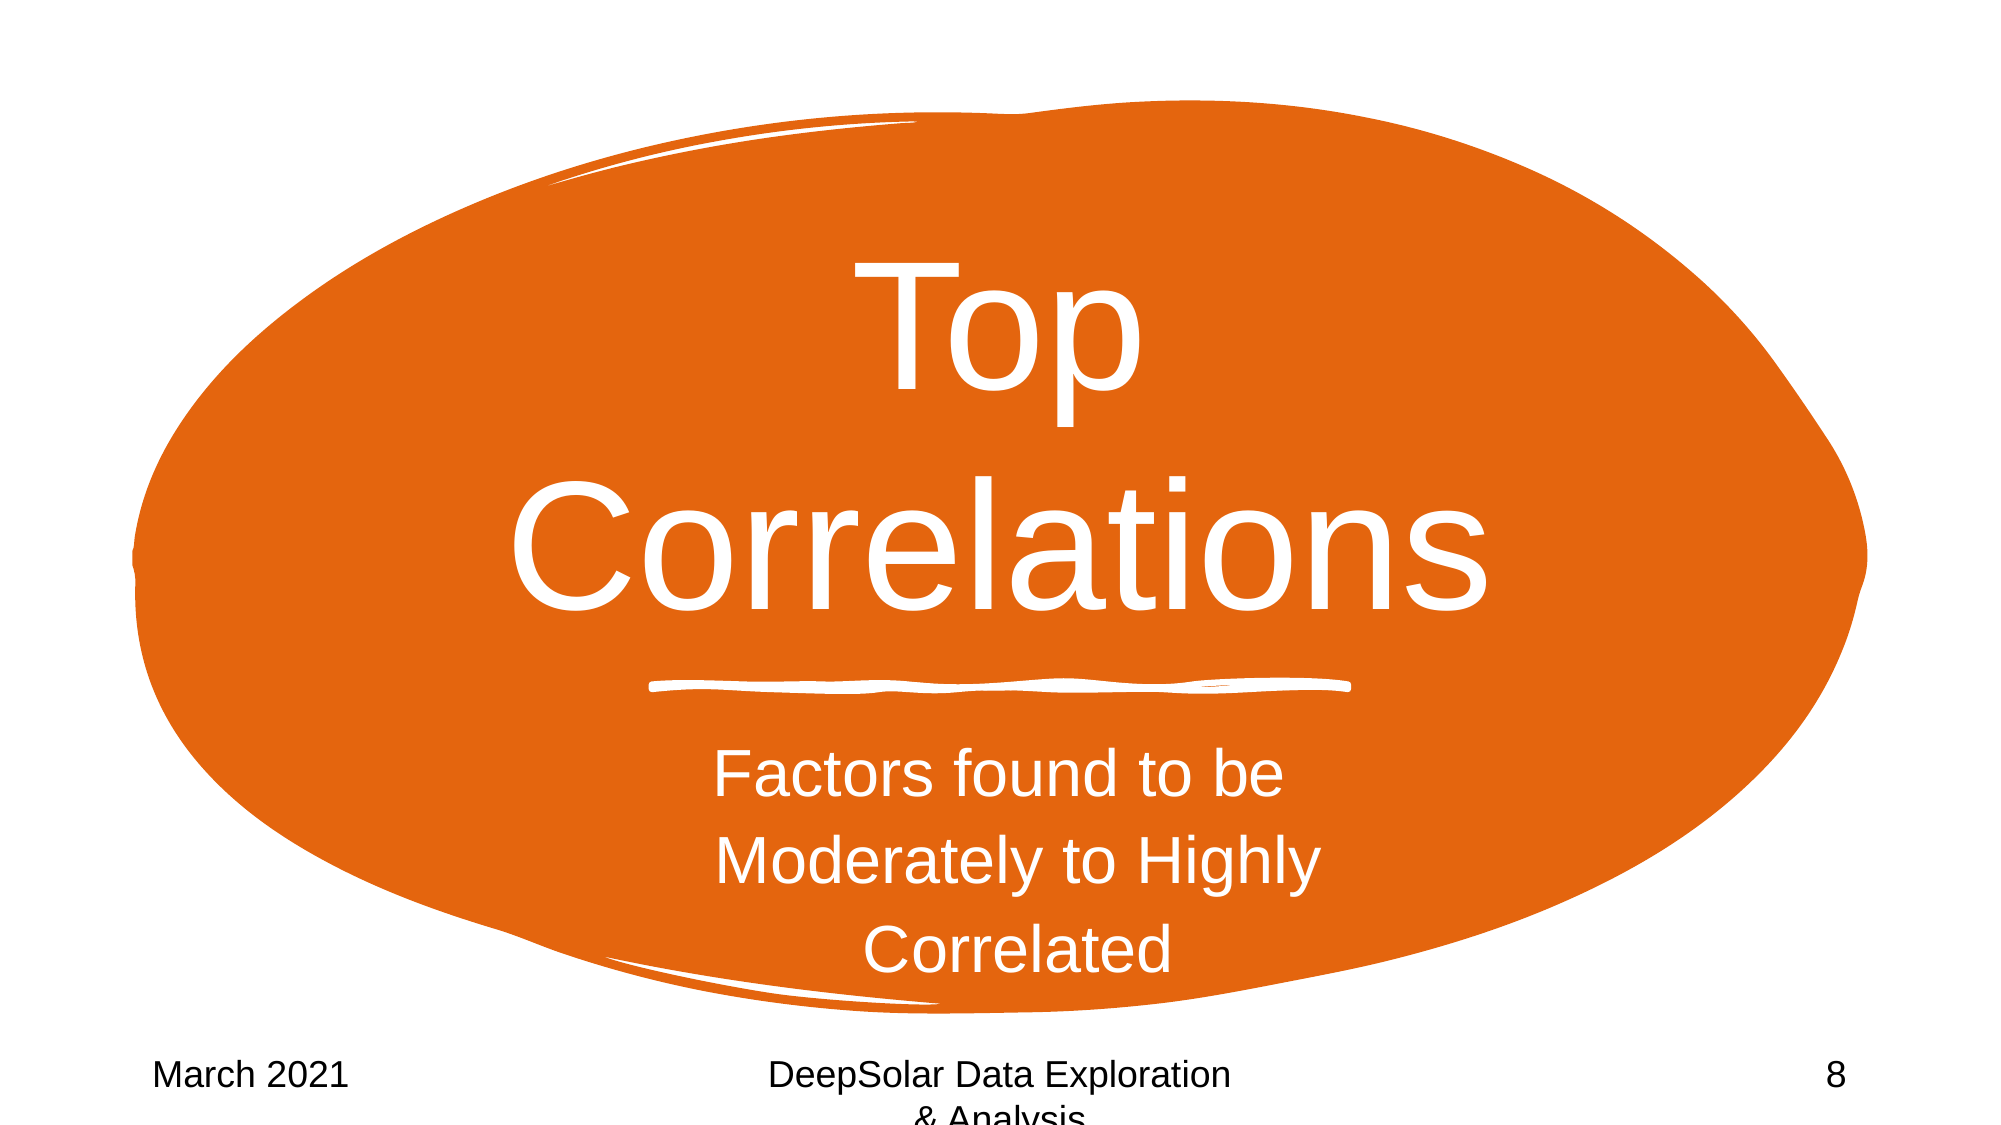

# Top Correlations
Factors found to be Moderately to Highly Correlated

DeepSolar Data Exploration & Analysis
8
March 2021